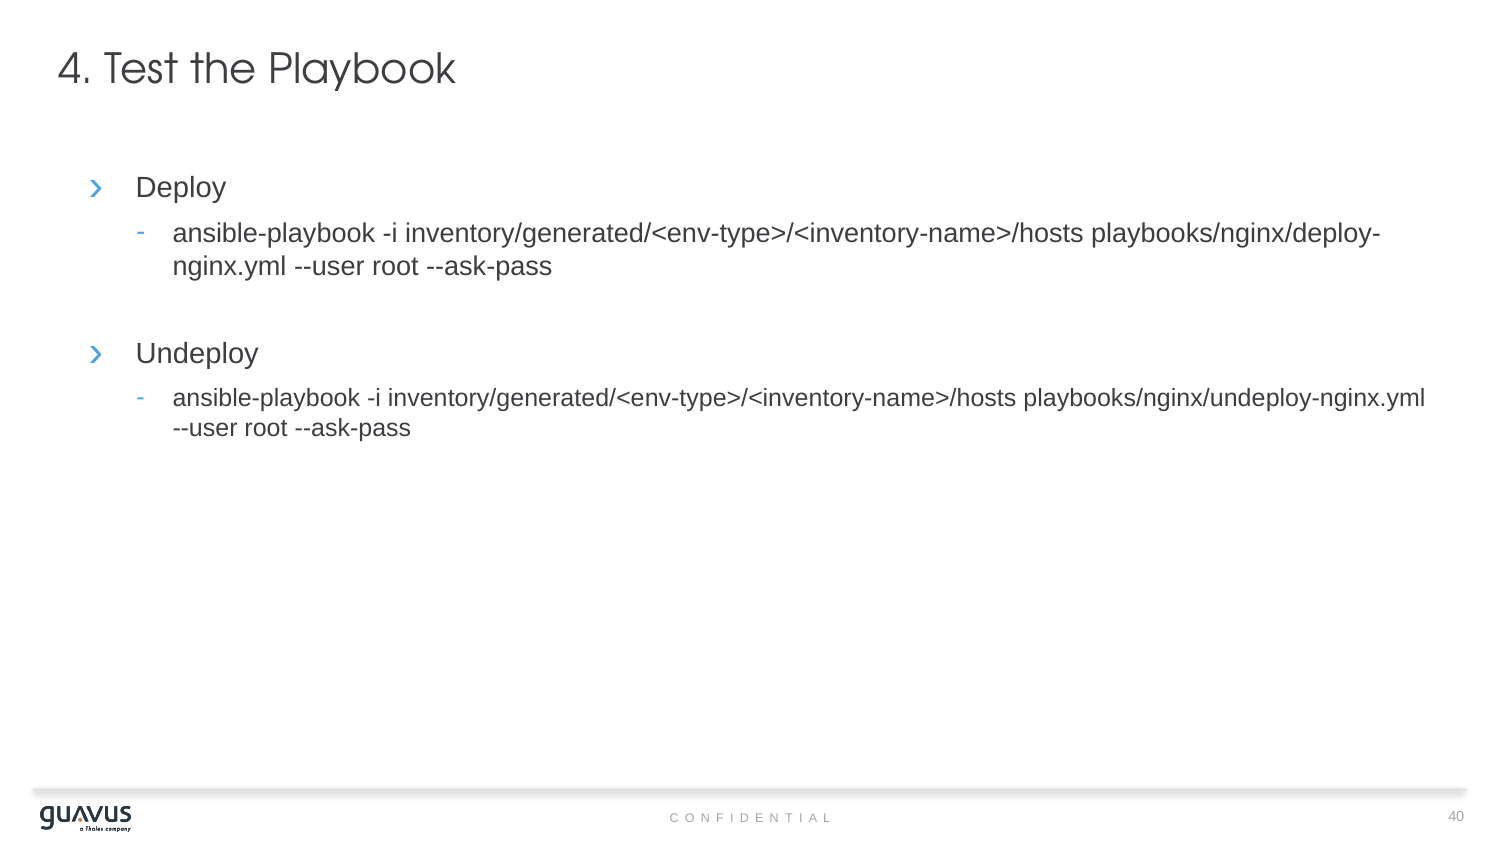

# 4. Test the Playbook
Deploy
ansible-playbook -i inventory/generated/<env-type>/<inventory-name>/hosts playbooks/nginx/deploy-nginx.yml --user root --ask-pass

Undeploy
ansible-playbook -i inventory/generated/<env-type>/<inventory-name>/hosts playbooks/nginx/undeploy-nginx.yml --user root --ask-pass